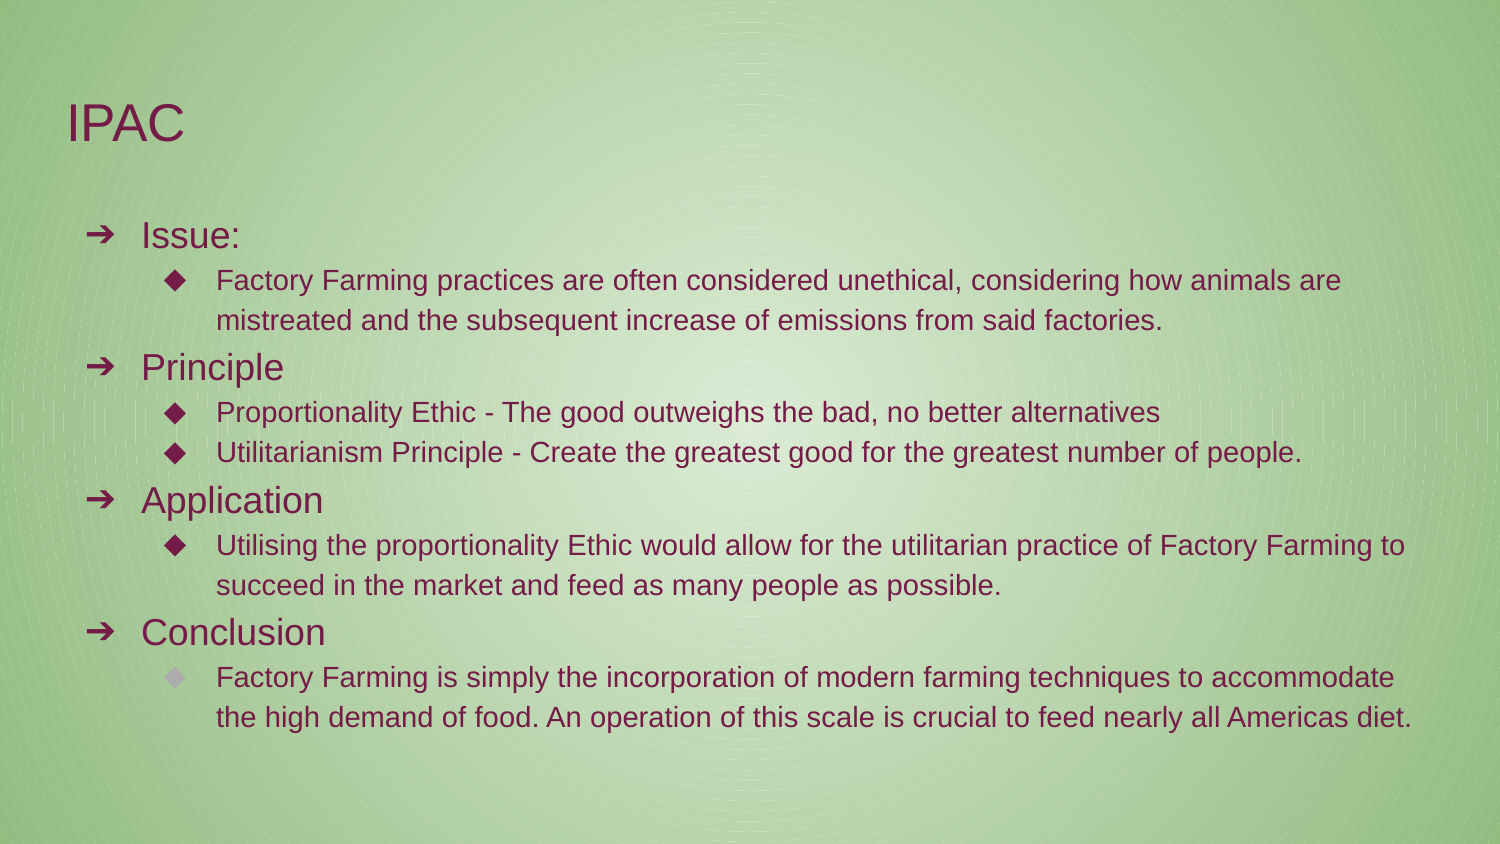

# IPAC
Issue:
Factory Farming practices are often considered unethical, considering how animals are mistreated and the subsequent increase of emissions from said factories.
Principle
Proportionality Ethic - The good outweighs the bad, no better alternatives
Utilitarianism Principle - Create the greatest good for the greatest number of people.
Application
Utilising the proportionality Ethic would allow for the utilitarian practice of Factory Farming to succeed in the market and feed as many people as possible.
Conclusion
Factory Farming is simply the incorporation of modern farming techniques to accommodate the high demand of food. An operation of this scale is crucial to feed nearly all Americas diet.